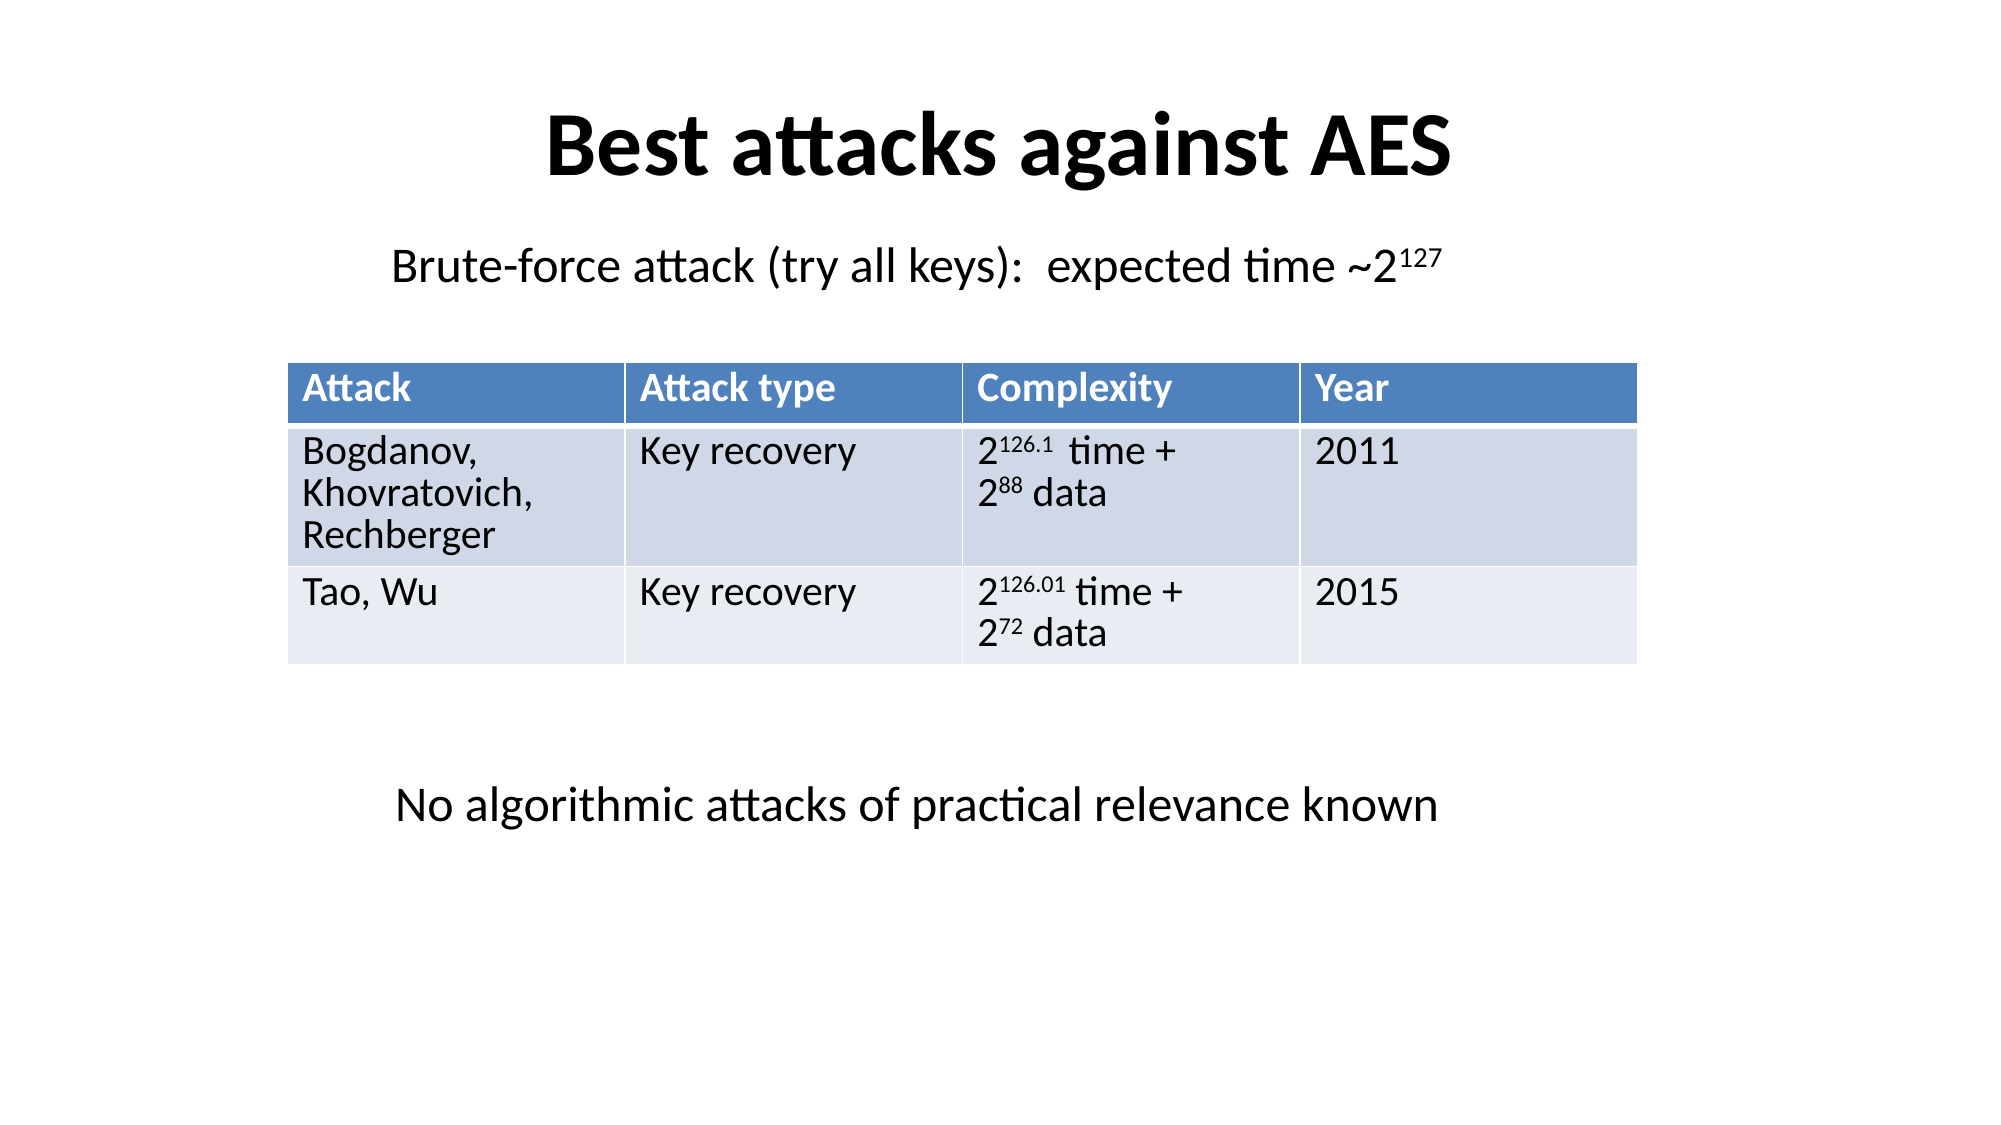

# Best attacks against AES
Brute-force attack (try all keys):  expected time ~2127
| Attack | Attack type | Complexity | Year |
| --- | --- | --- | --- |
| Bogdanov, Khovratovich, Rechberger | Key recovery | 2126.1 time + 288 data | 2011 |
| Tao, Wu | Key recovery | 2126.01 time + 272 data | 2015 |
No algorithmic attacks of practical relevance known